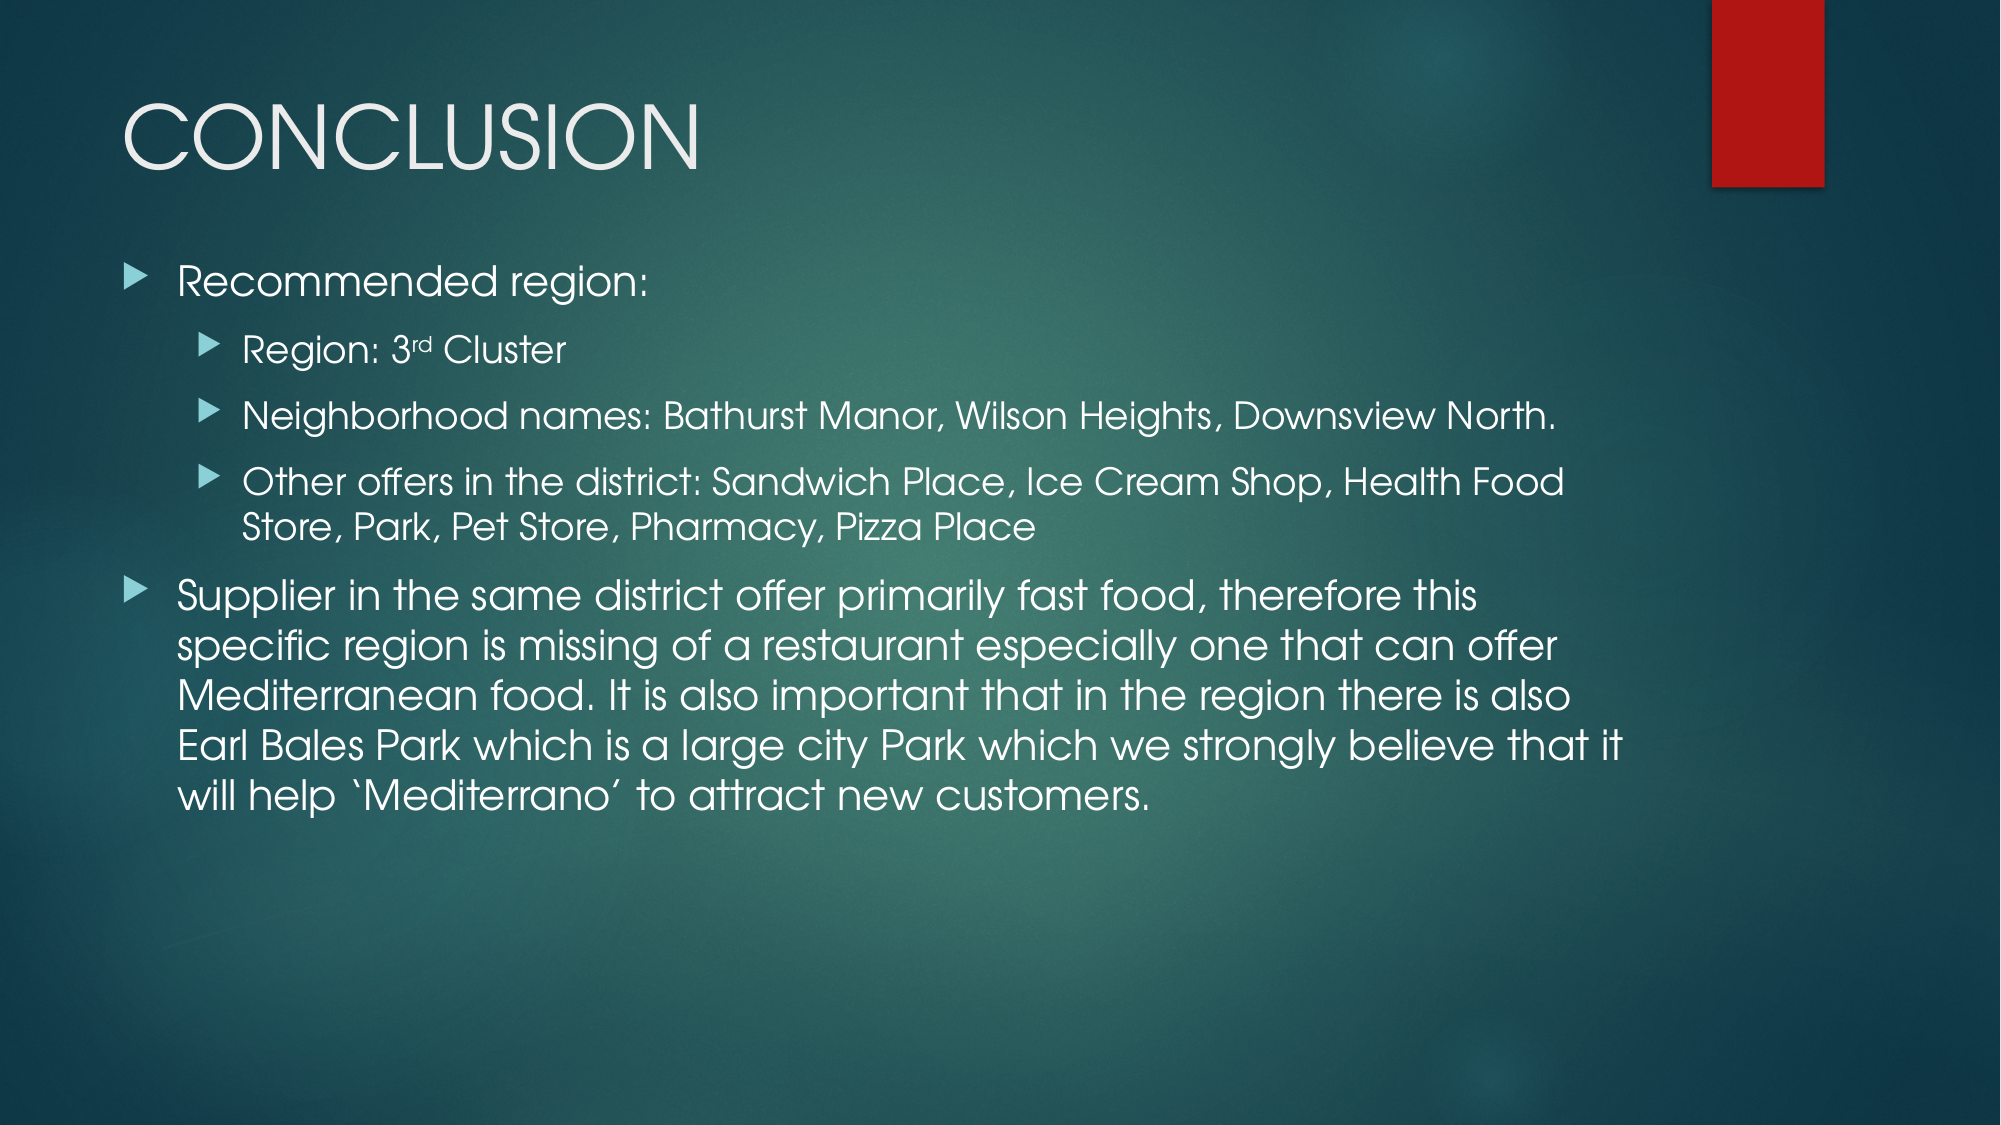

# CONCLUSION
Recommended region:
Region: 3rd Cluster
Neighborhood names: Bathurst Manor, Wilson Heights, Downsview North.
Other offers in the district: Sandwich Place, Ice Cream Shop, Health Food Store, Park, Pet Store, Pharmacy, Pizza Place
Supplier in the same district offer primarily fast food, therefore this specific region is missing of a restaurant especially one that can offer Mediterranean food. It is also important that in the region there is also Earl Bales Park which is a large city Park which we strongly believe that it will help ‘Mediterrano’ to attract new customers.